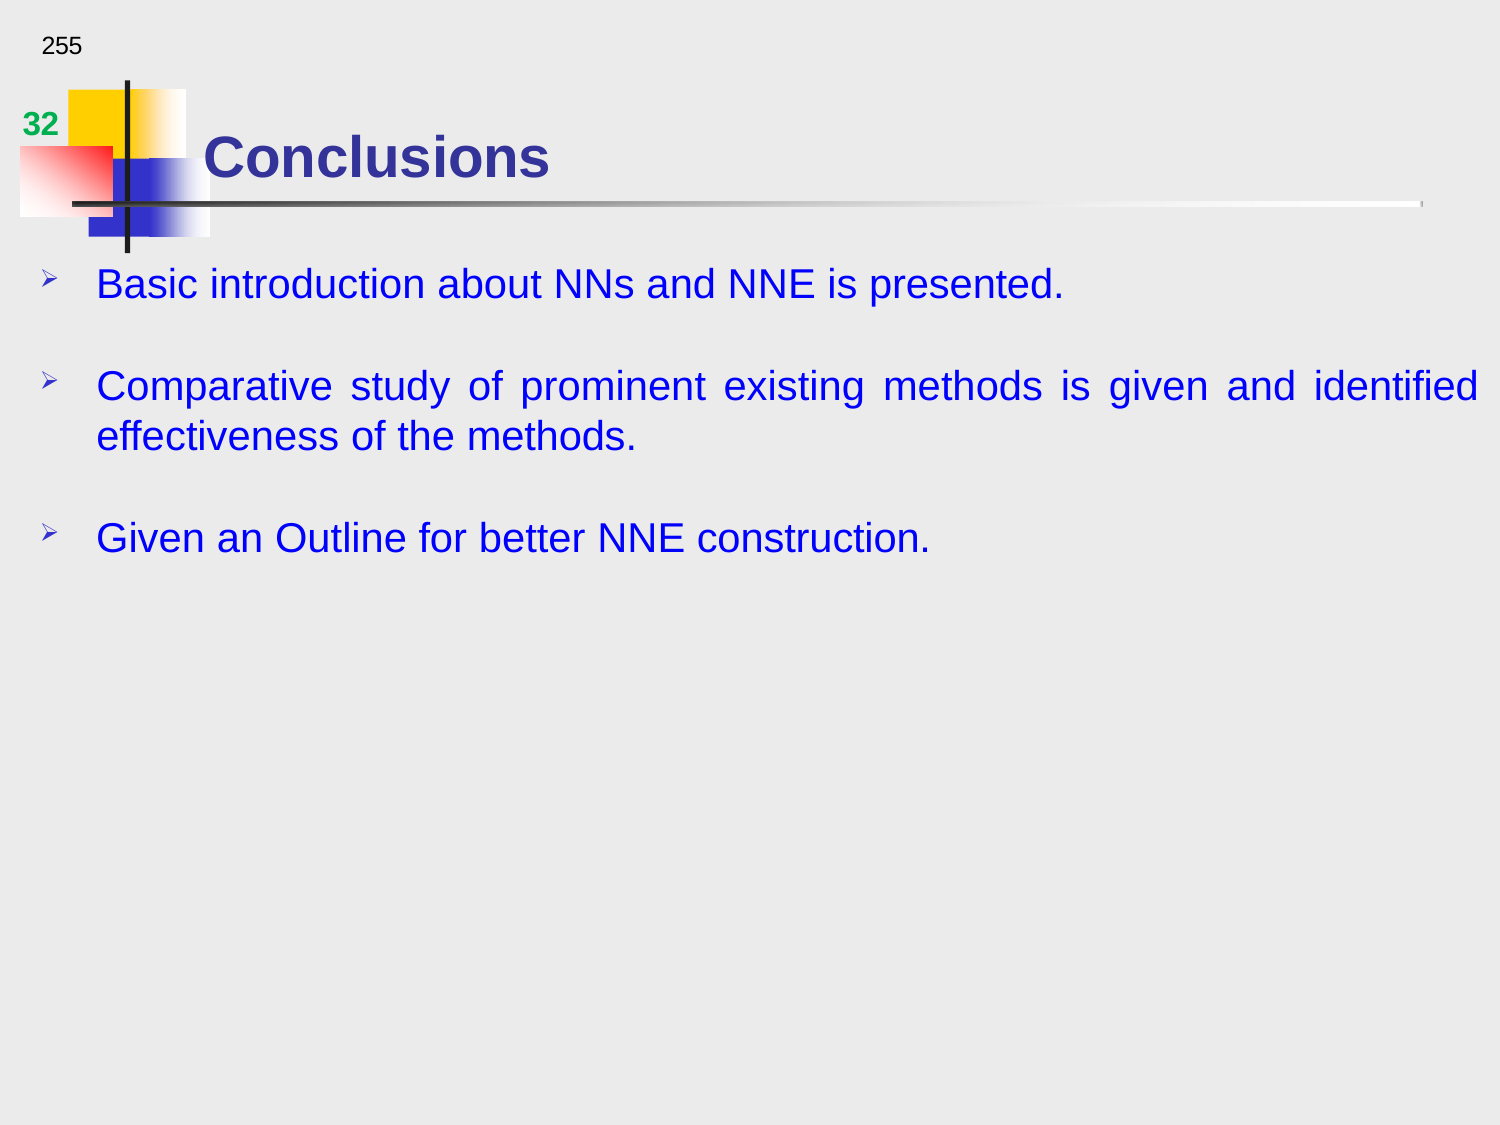

255
# Conclusions
32
Basic introduction about NNs and NNE is presented.

Comparative study of prominent existing methods is given and identified effectiveness of the methods.

Given an Outline for better NNE construction.